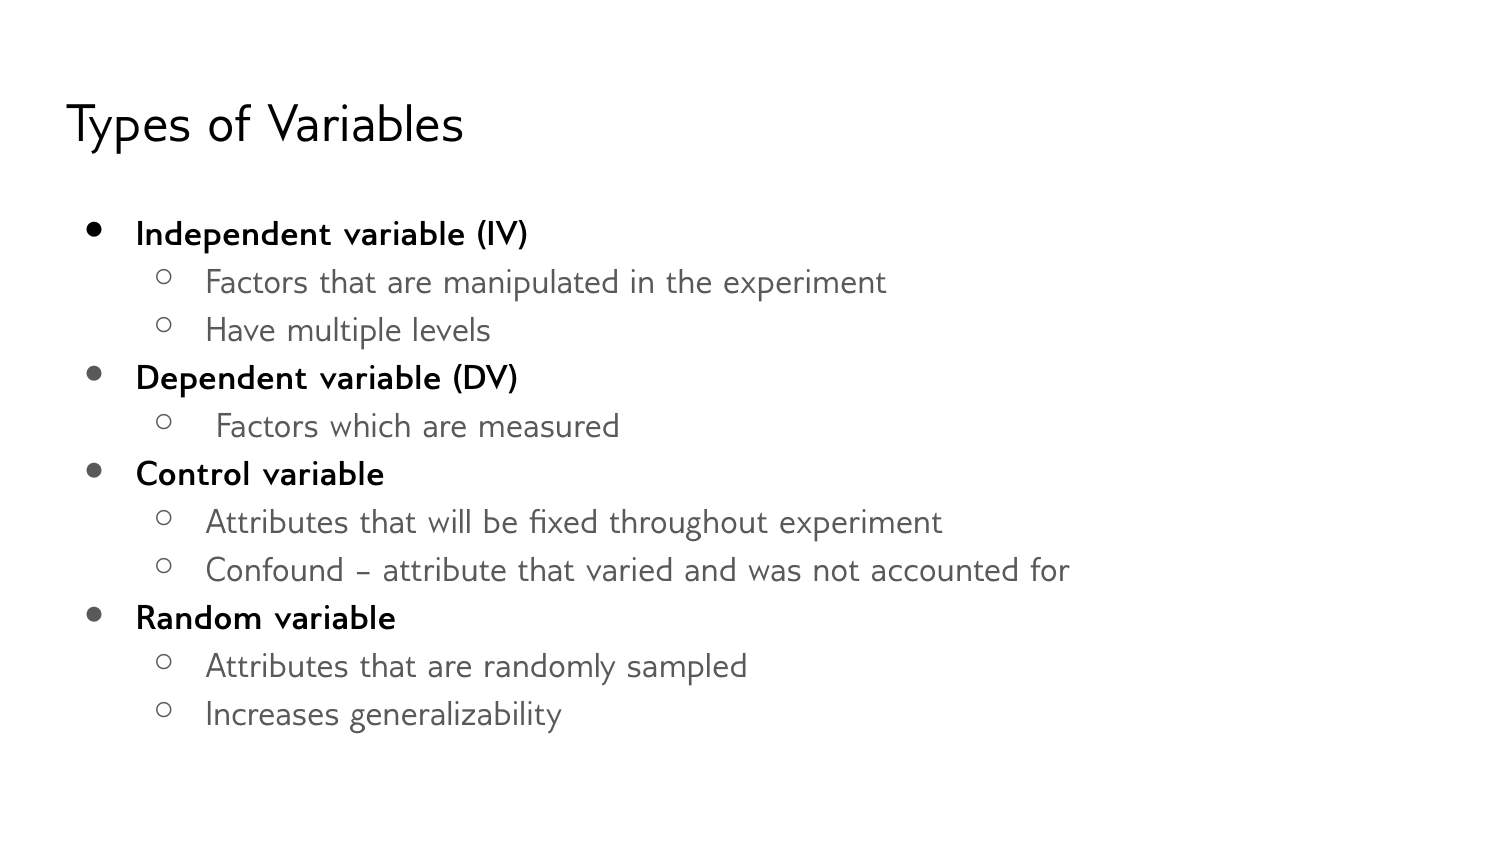

# Types of Variables
Independent variable (IV)
Factors that are manipulated in the experiment
Have multiple levels
Dependent variable (DV)
 Factors which are measured
Control variable
Attributes that will be fixed throughout experiment
Confound – attribute that varied and was not accounted for
Random variable
Attributes that are randomly sampled
Increases generalizability